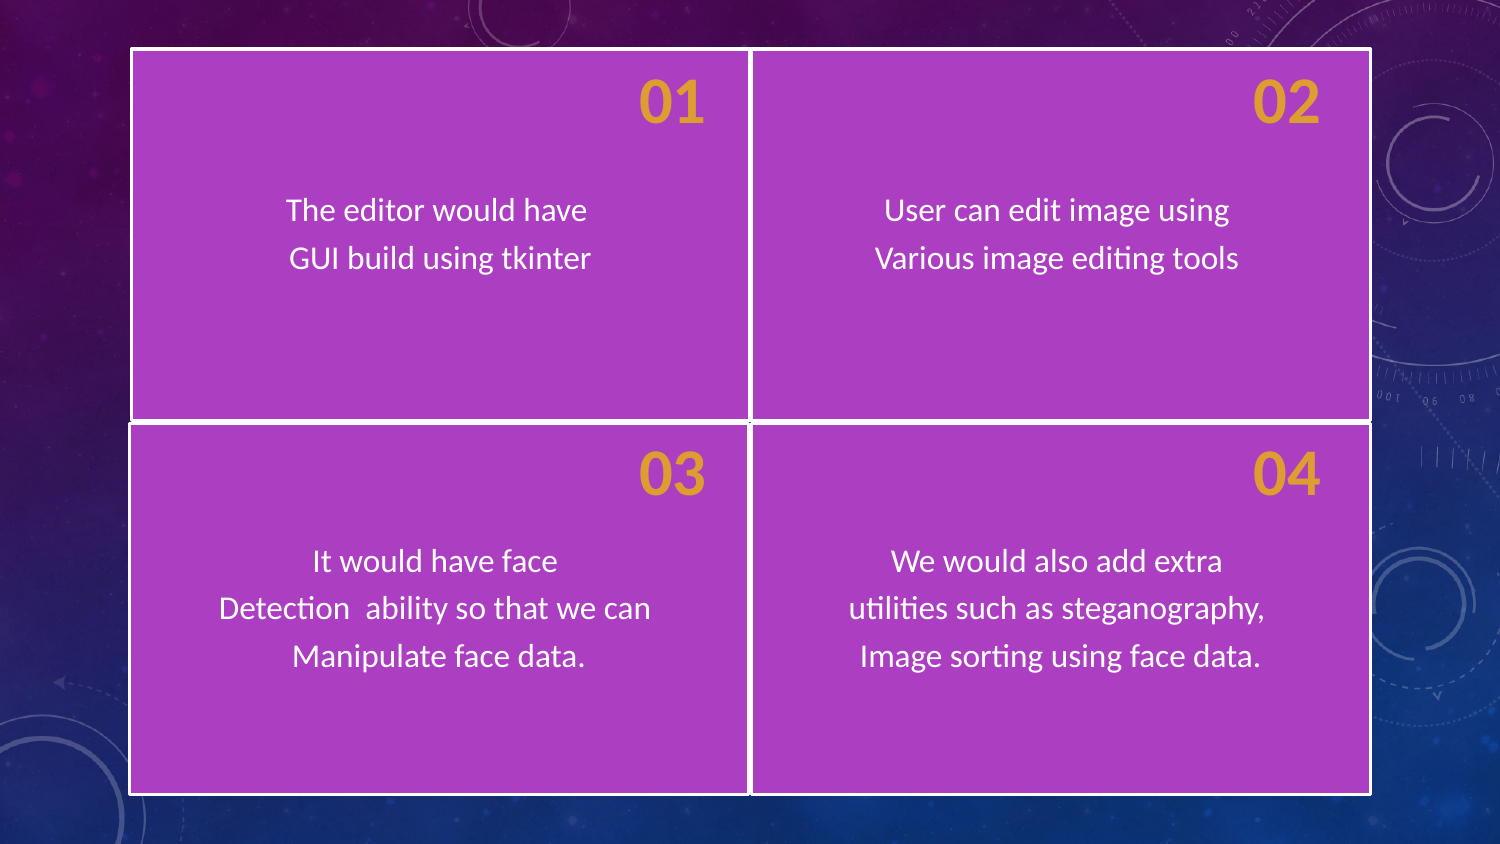

02
The editor would have
GUI build using tkinter
User can edit image using
Various image editing tools
It would have face
Detection  ability so that we can
Manipulate face data.
We would also add extra
utilities such as steganography,
Image sorting using face data.
01
03
04